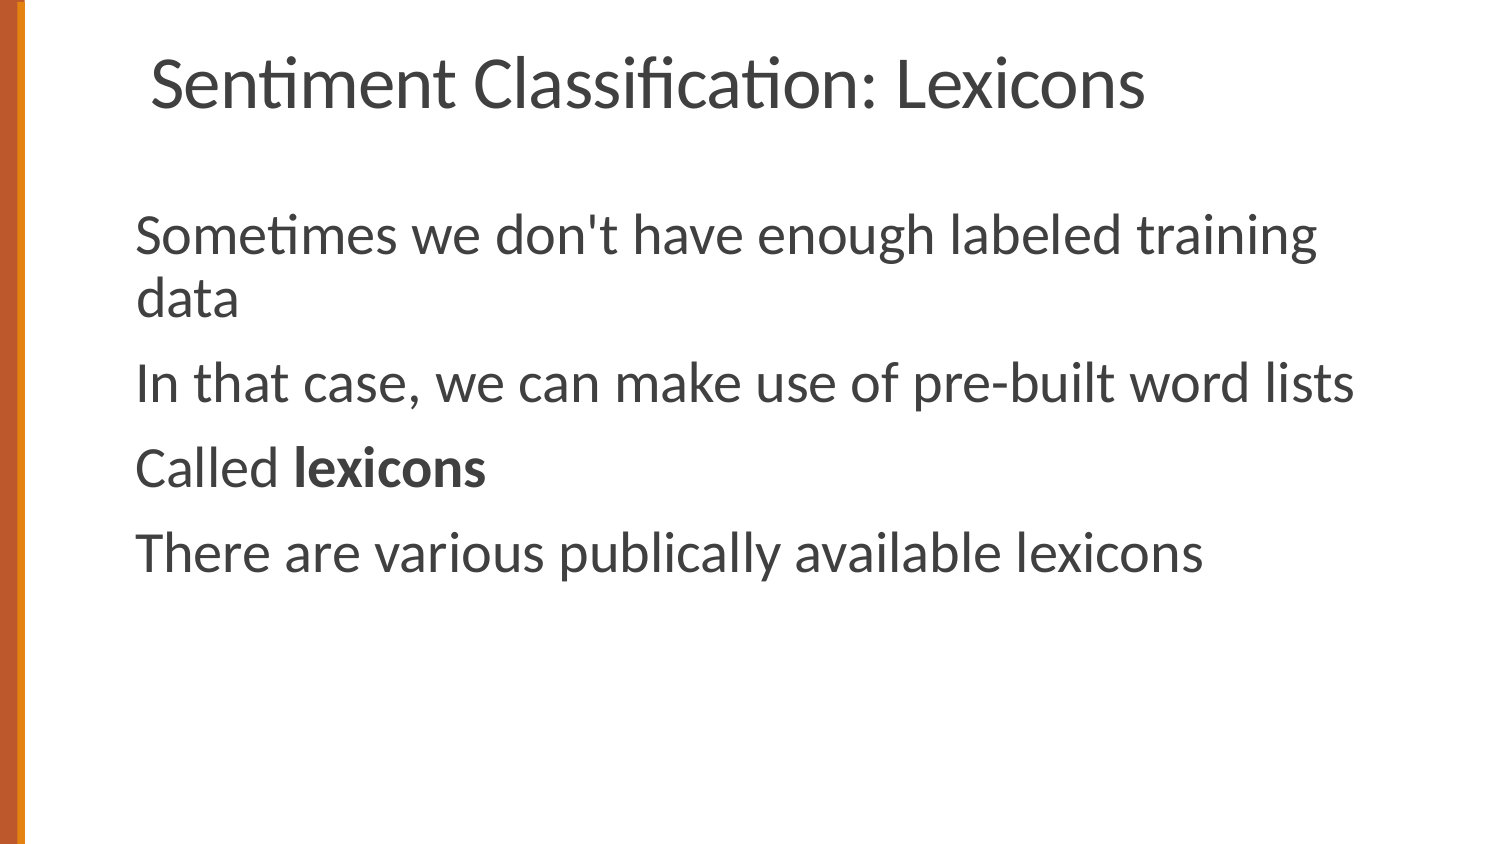

# Sentiment Classification: Lexicons
Sometimes we don't have enough labeled training data
In that case, we can make use of pre-built word lists
Called lexicons
There are various publically available lexicons